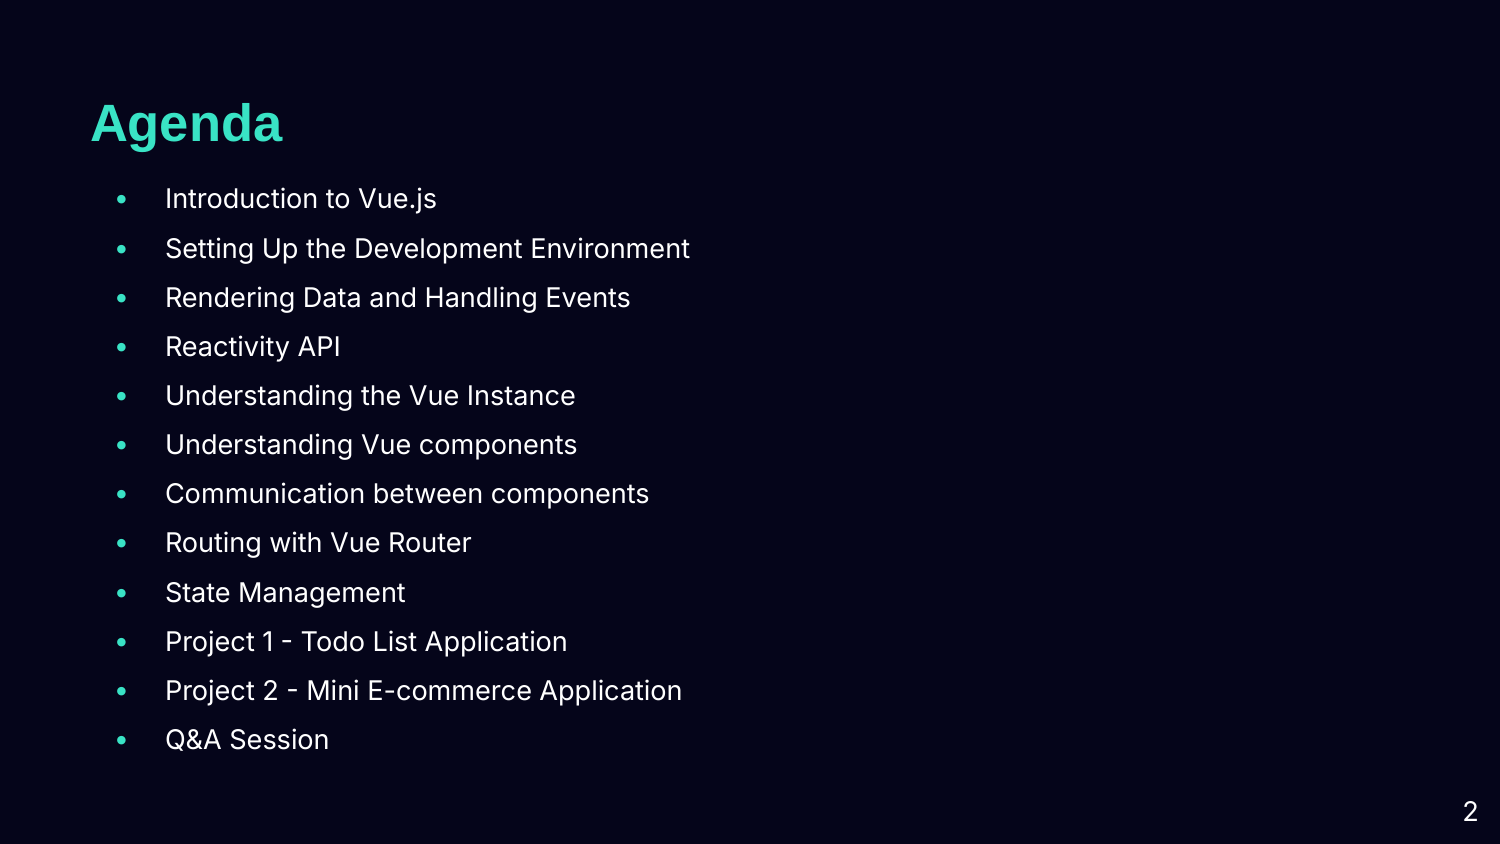

# Agenda
Introduction to Vue.js
Setting Up the Development Environment
Rendering Data and Handling Events
Reactivity API
Understanding the Vue Instance
Understanding Vue components
Communication between components
Routing with Vue Router
State Management
Project 1 - Todo List Application
Project 2 - Mini E-commerce Application
Q&A Session
2